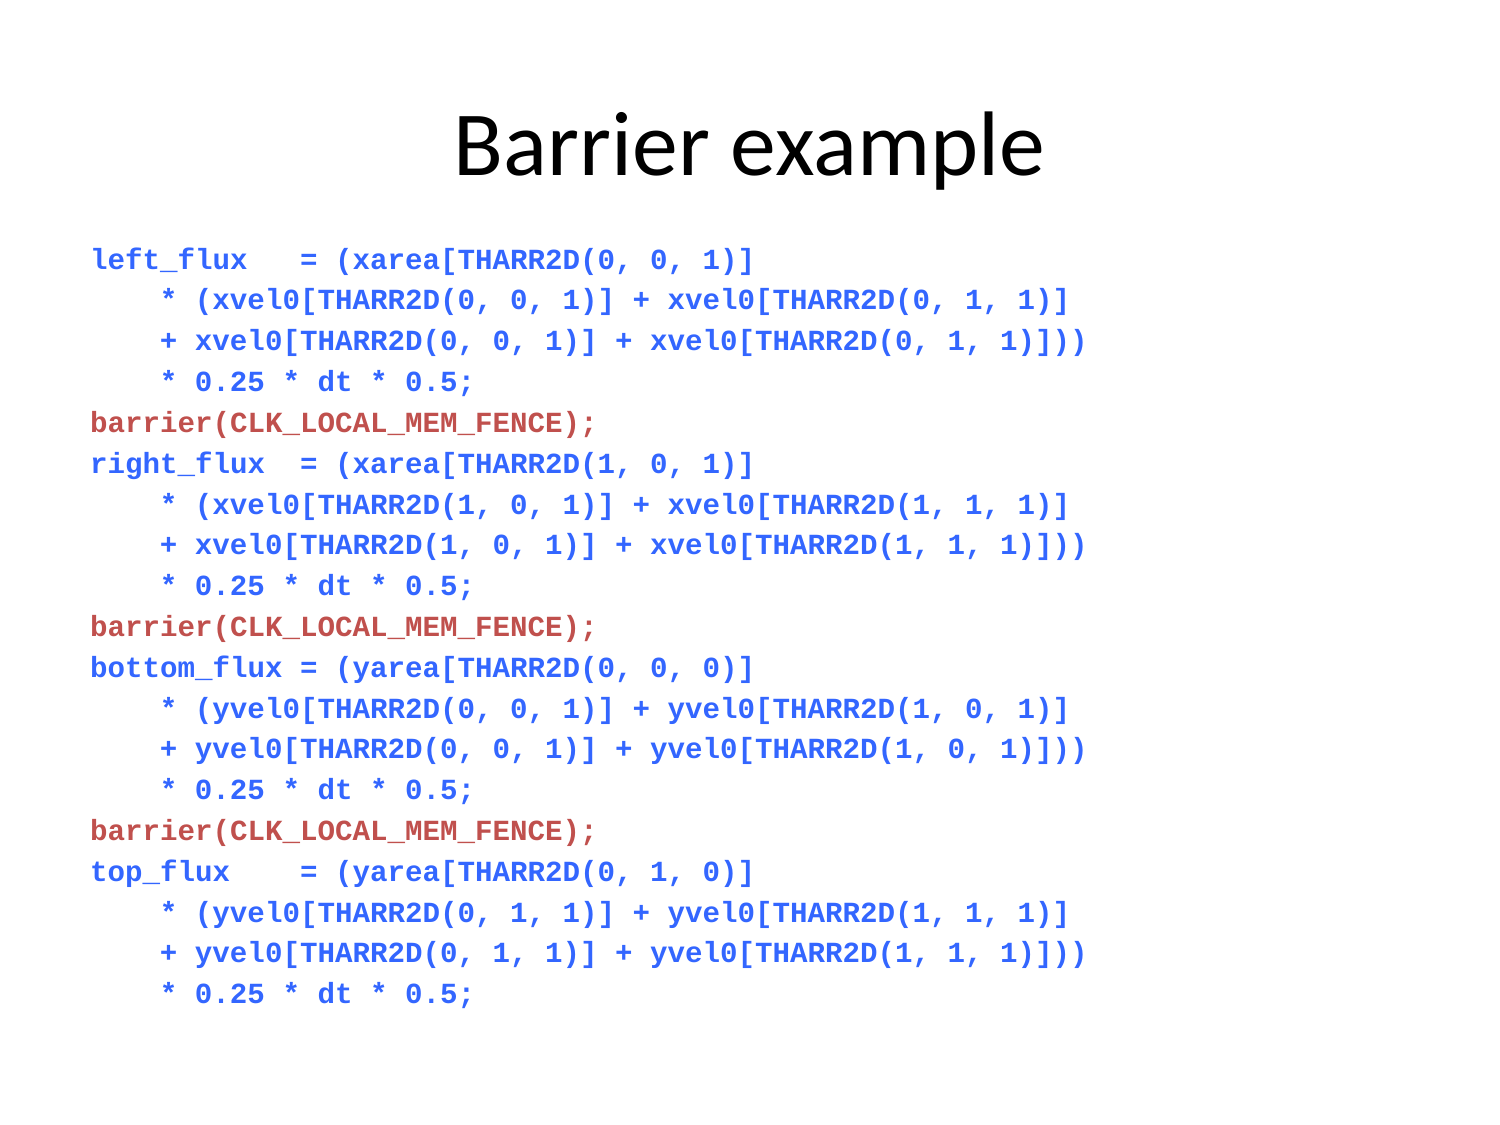

# Barrier example
left_flux   = (xarea[THARR2D(0, 0, 1)]
    * (xvel0[THARR2D(0, 0, 1)] + xvel0[THARR2D(0, 1, 1)]
    + xvel0[THARR2D(0, 0, 1)] + xvel0[THARR2D(0, 1, 1)]))
    * 0.25 * dt * 0.5;
barrier(CLK_LOCAL_MEM_FENCE);
right_flux  = (xarea[THARR2D(1, 0, 1)]
    * (xvel0[THARR2D(1, 0, 1)] + xvel0[THARR2D(1, 1, 1)]
    + xvel0[THARR2D(1, 0, 1)] + xvel0[THARR2D(1, 1, 1)]))
    * 0.25 * dt * 0.5;
barrier(CLK_LOCAL_MEM_FENCE);
bottom_flux = (yarea[THARR2D(0, 0, 0)]
    * (yvel0[THARR2D(0, 0, 1)] + yvel0[THARR2D(1, 0, 1)]
    + yvel0[THARR2D(0, 0, 1)] + yvel0[THARR2D(1, 0, 1)]))
    * 0.25 * dt * 0.5;
barrier(CLK_LOCAL_MEM_FENCE);
top_flux    = (yarea[THARR2D(0, 1, 0)]
    * (yvel0[THARR2D(0, 1, 1)] + yvel0[THARR2D(1, 1, 1)]
    + yvel0[THARR2D(0, 1, 1)] + yvel0[THARR2D(1, 1, 1)]))
    * 0.25 * dt * 0.5;